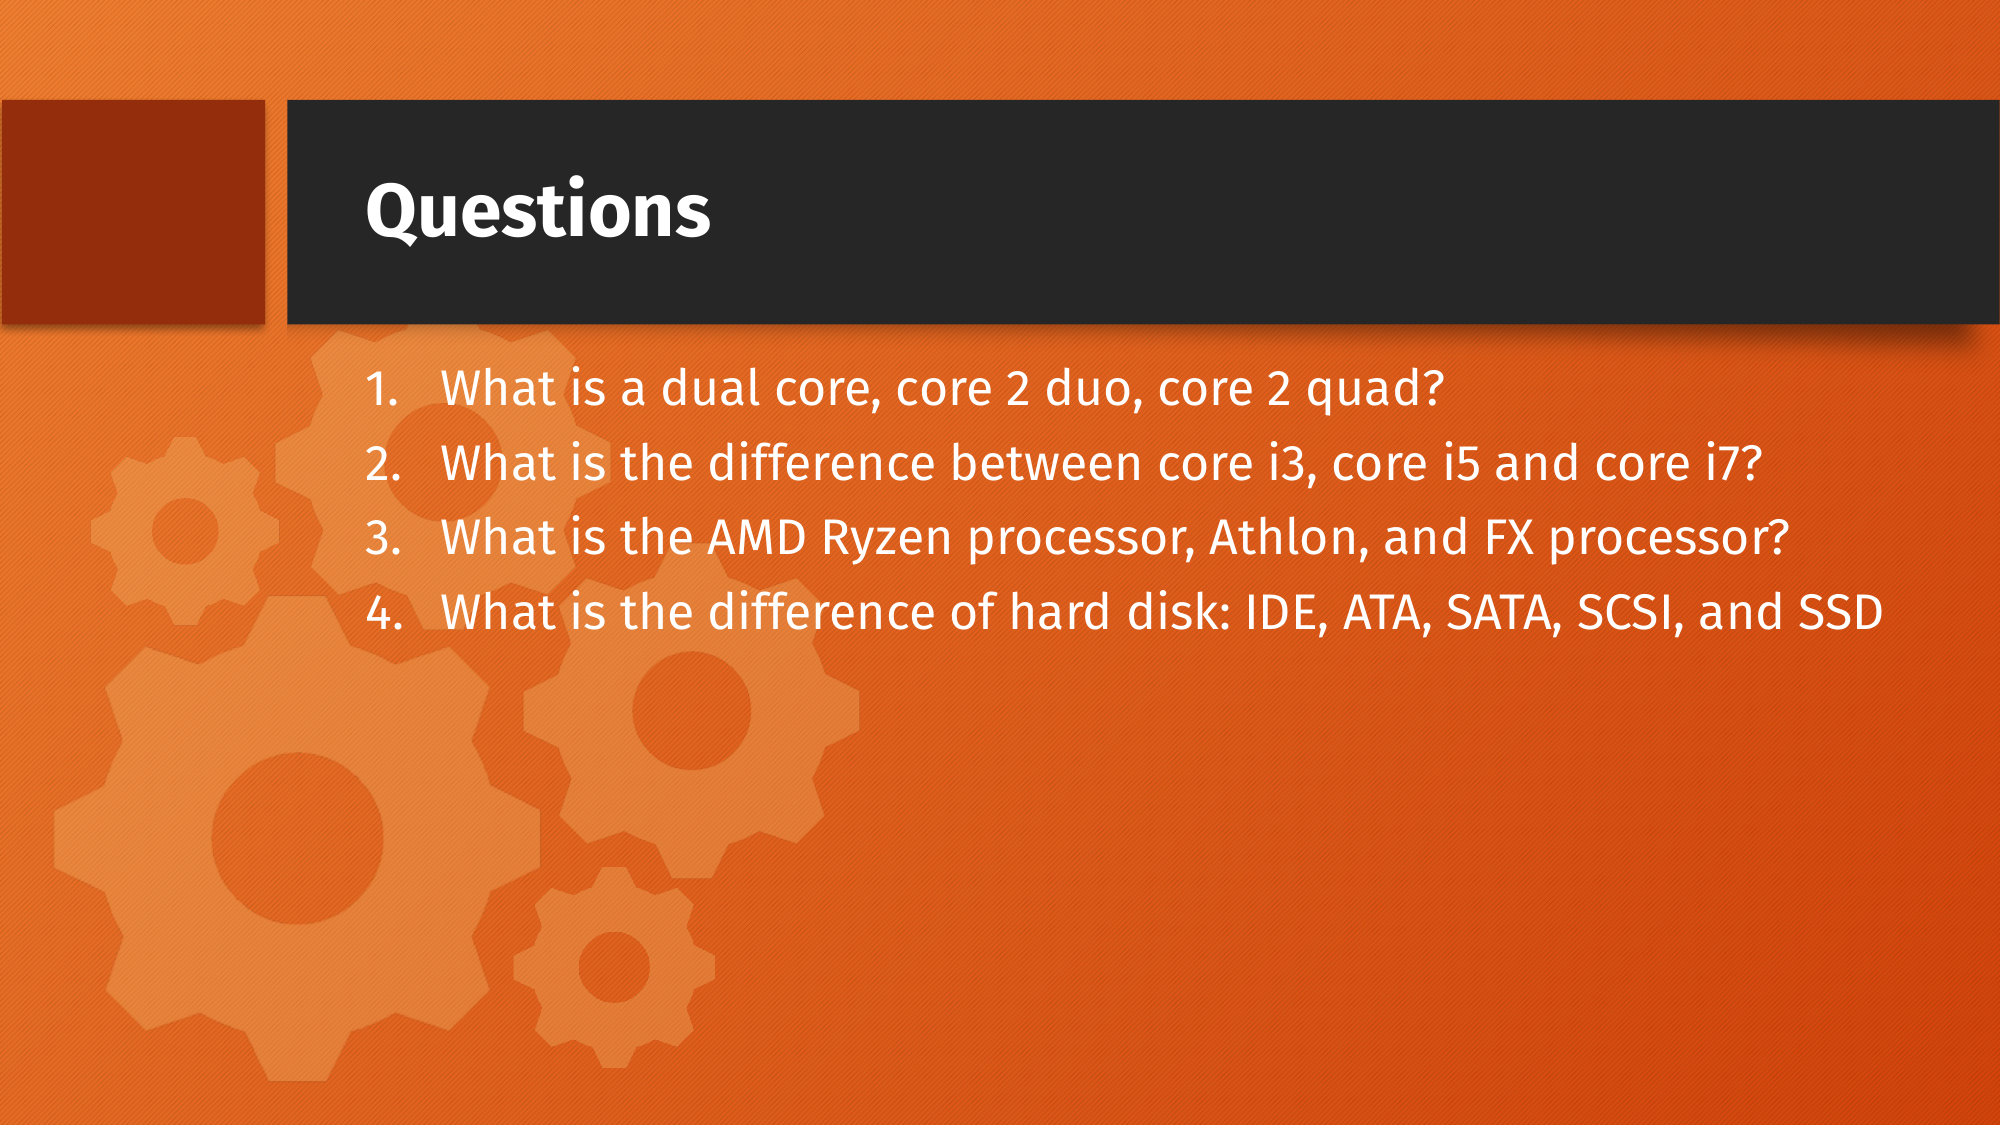

# Questions
What is a dual core, core 2 duo, core 2 quad?
What is the difference between core i3, core i5 and core i7?
What is the AMD Ryzen processor, Athlon, and FX processor?
What is the difference of hard disk: IDE, ATA, SATA, SCSI, and SSD